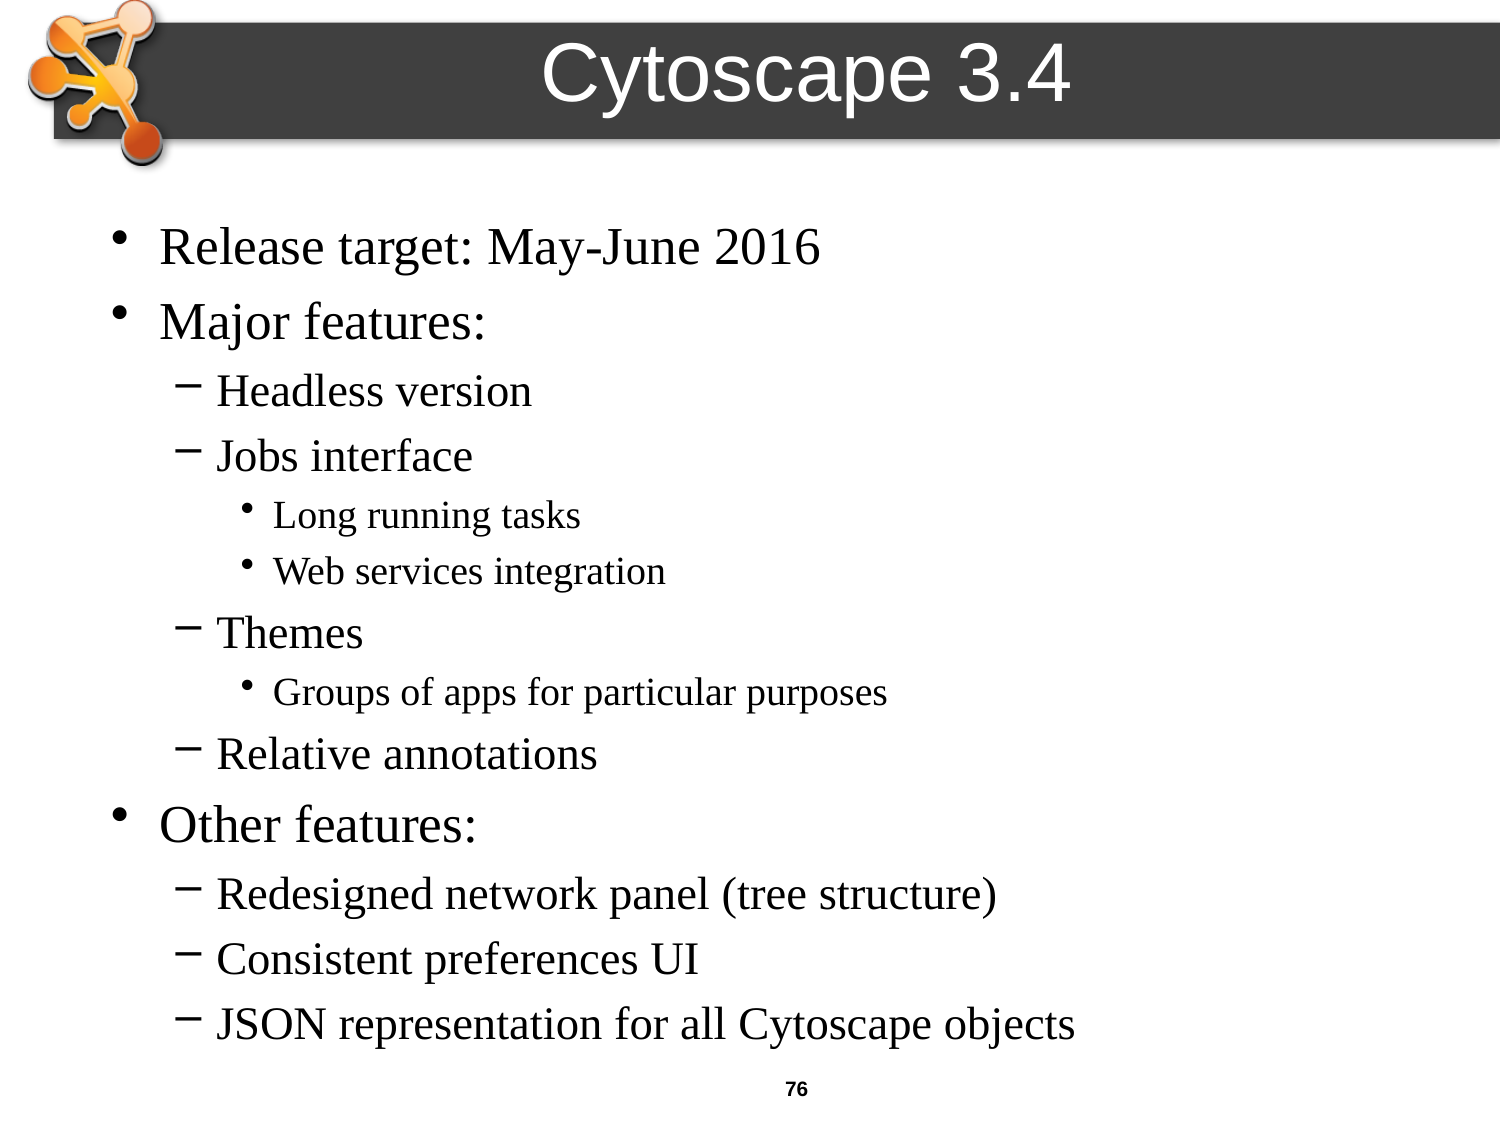

# Cytoscape 3.4
Release target: May-June 2016
Major features:
Headless version
Jobs interface
Long running tasks
Web services integration
Themes
Groups of apps for particular purposes
Relative annotations
Other features:
Redesigned network panel (tree structure)
Consistent preferences UI
JSON representation for all Cytoscape objects